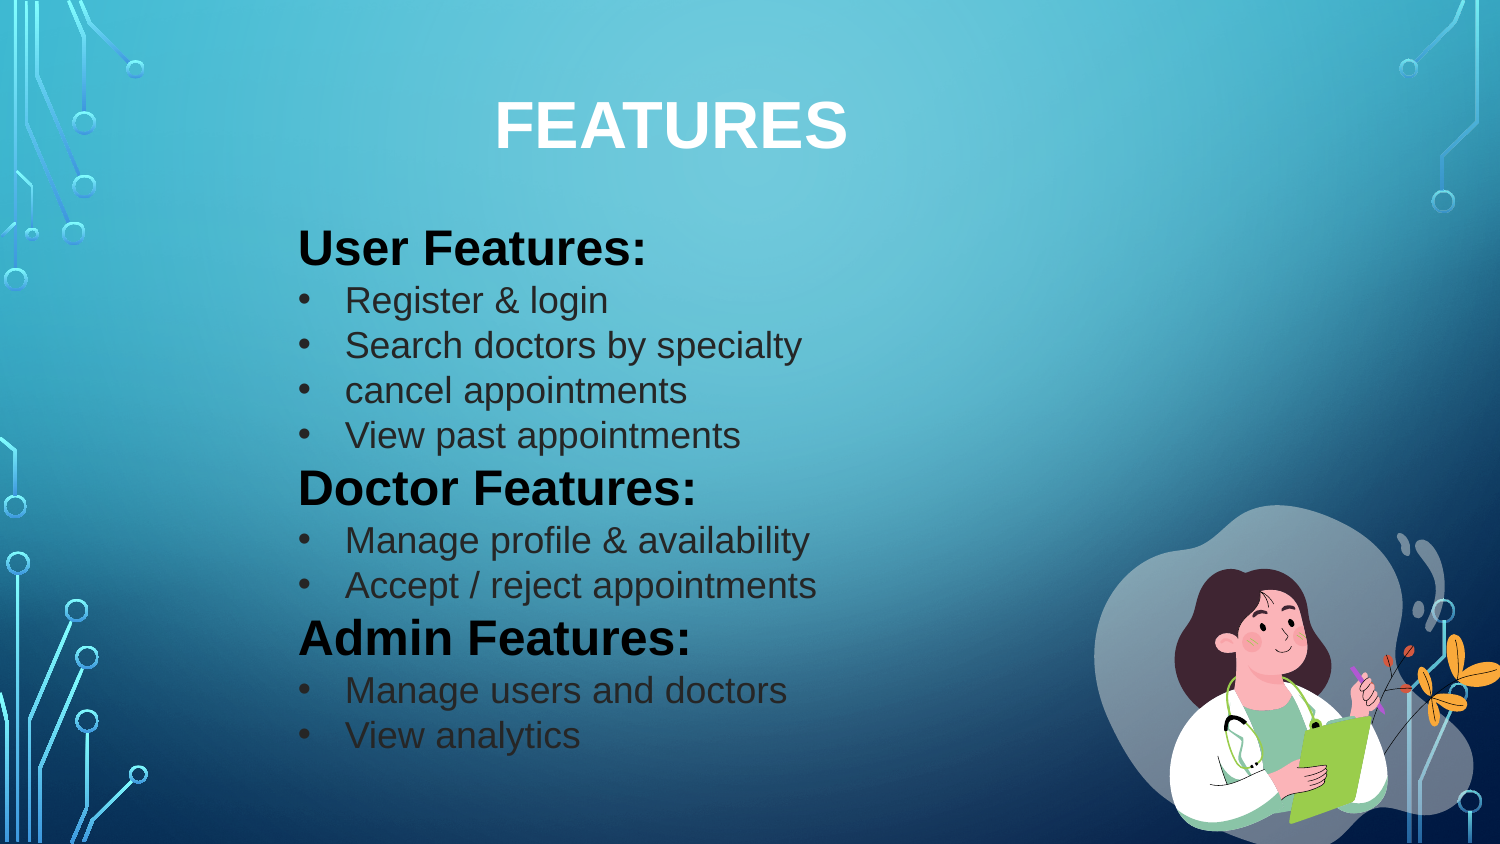

# Features
User Features:
Register & login
Search doctors by specialty
cancel appointments
View past appointments
Doctor Features:
Manage profile & availability
Accept / reject appointments
Admin Features:
Manage users and doctors
View analytics